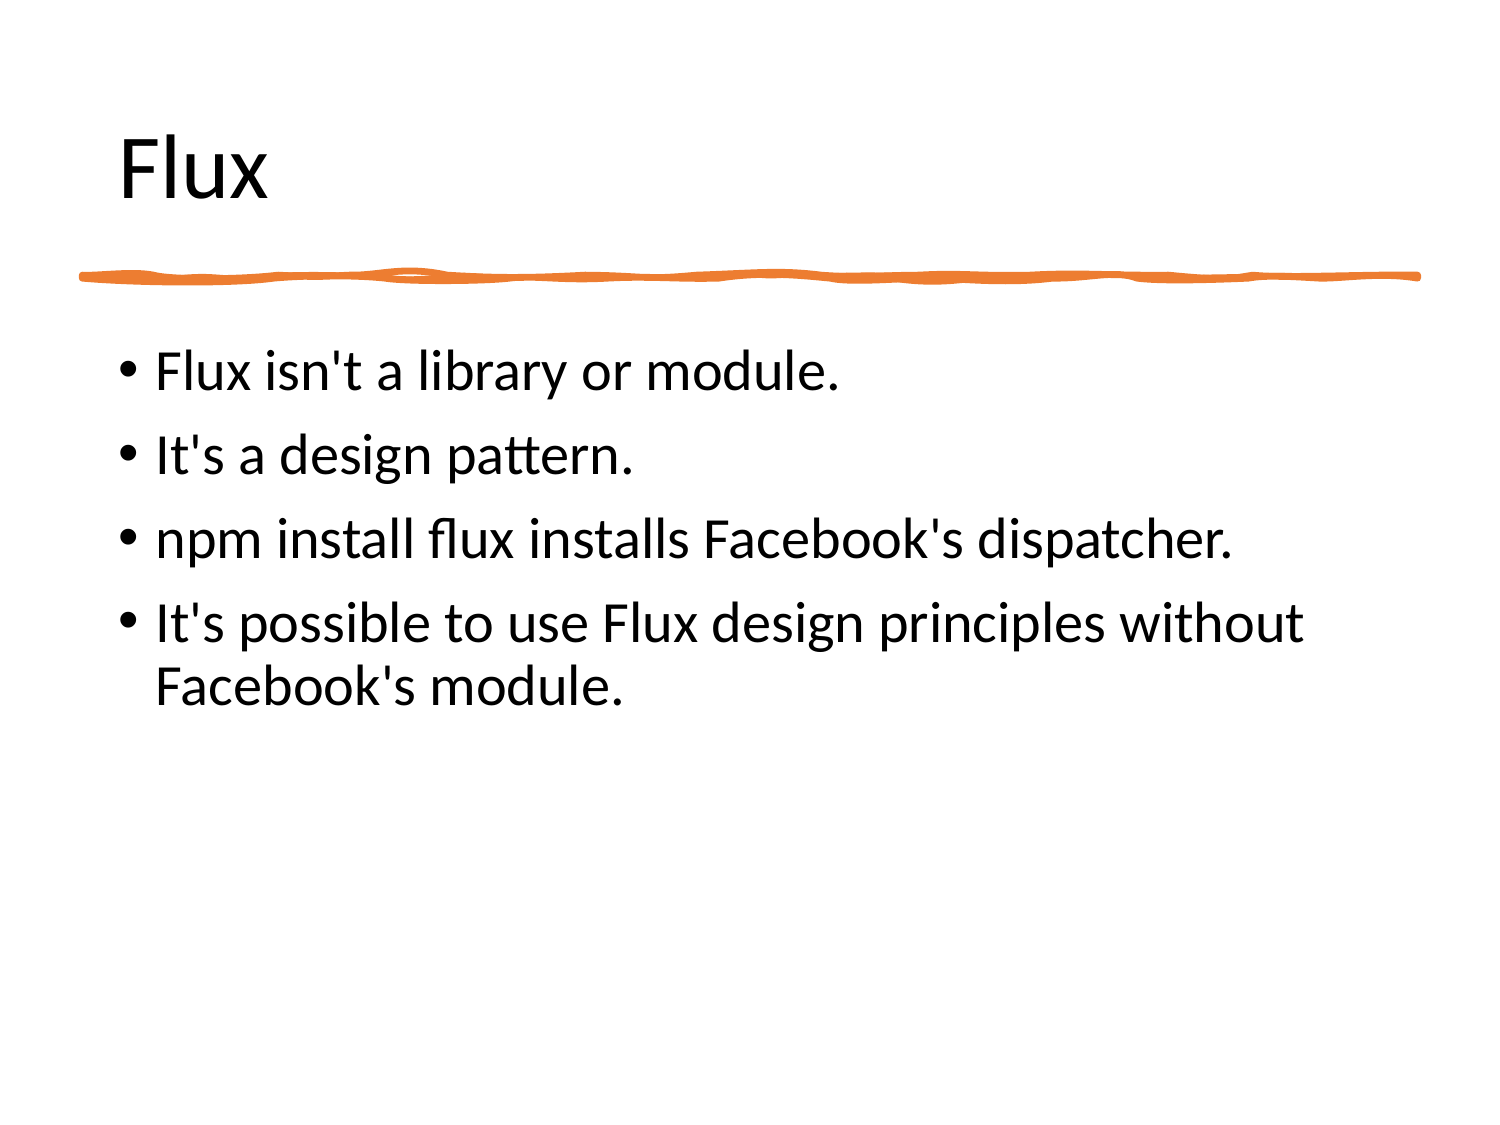

# Flux
Flux isn't a library or module.
It's a design pattern.
npm install flux installs Facebook's dispatcher.
It's possible to use Flux design principles without Facebook's module.